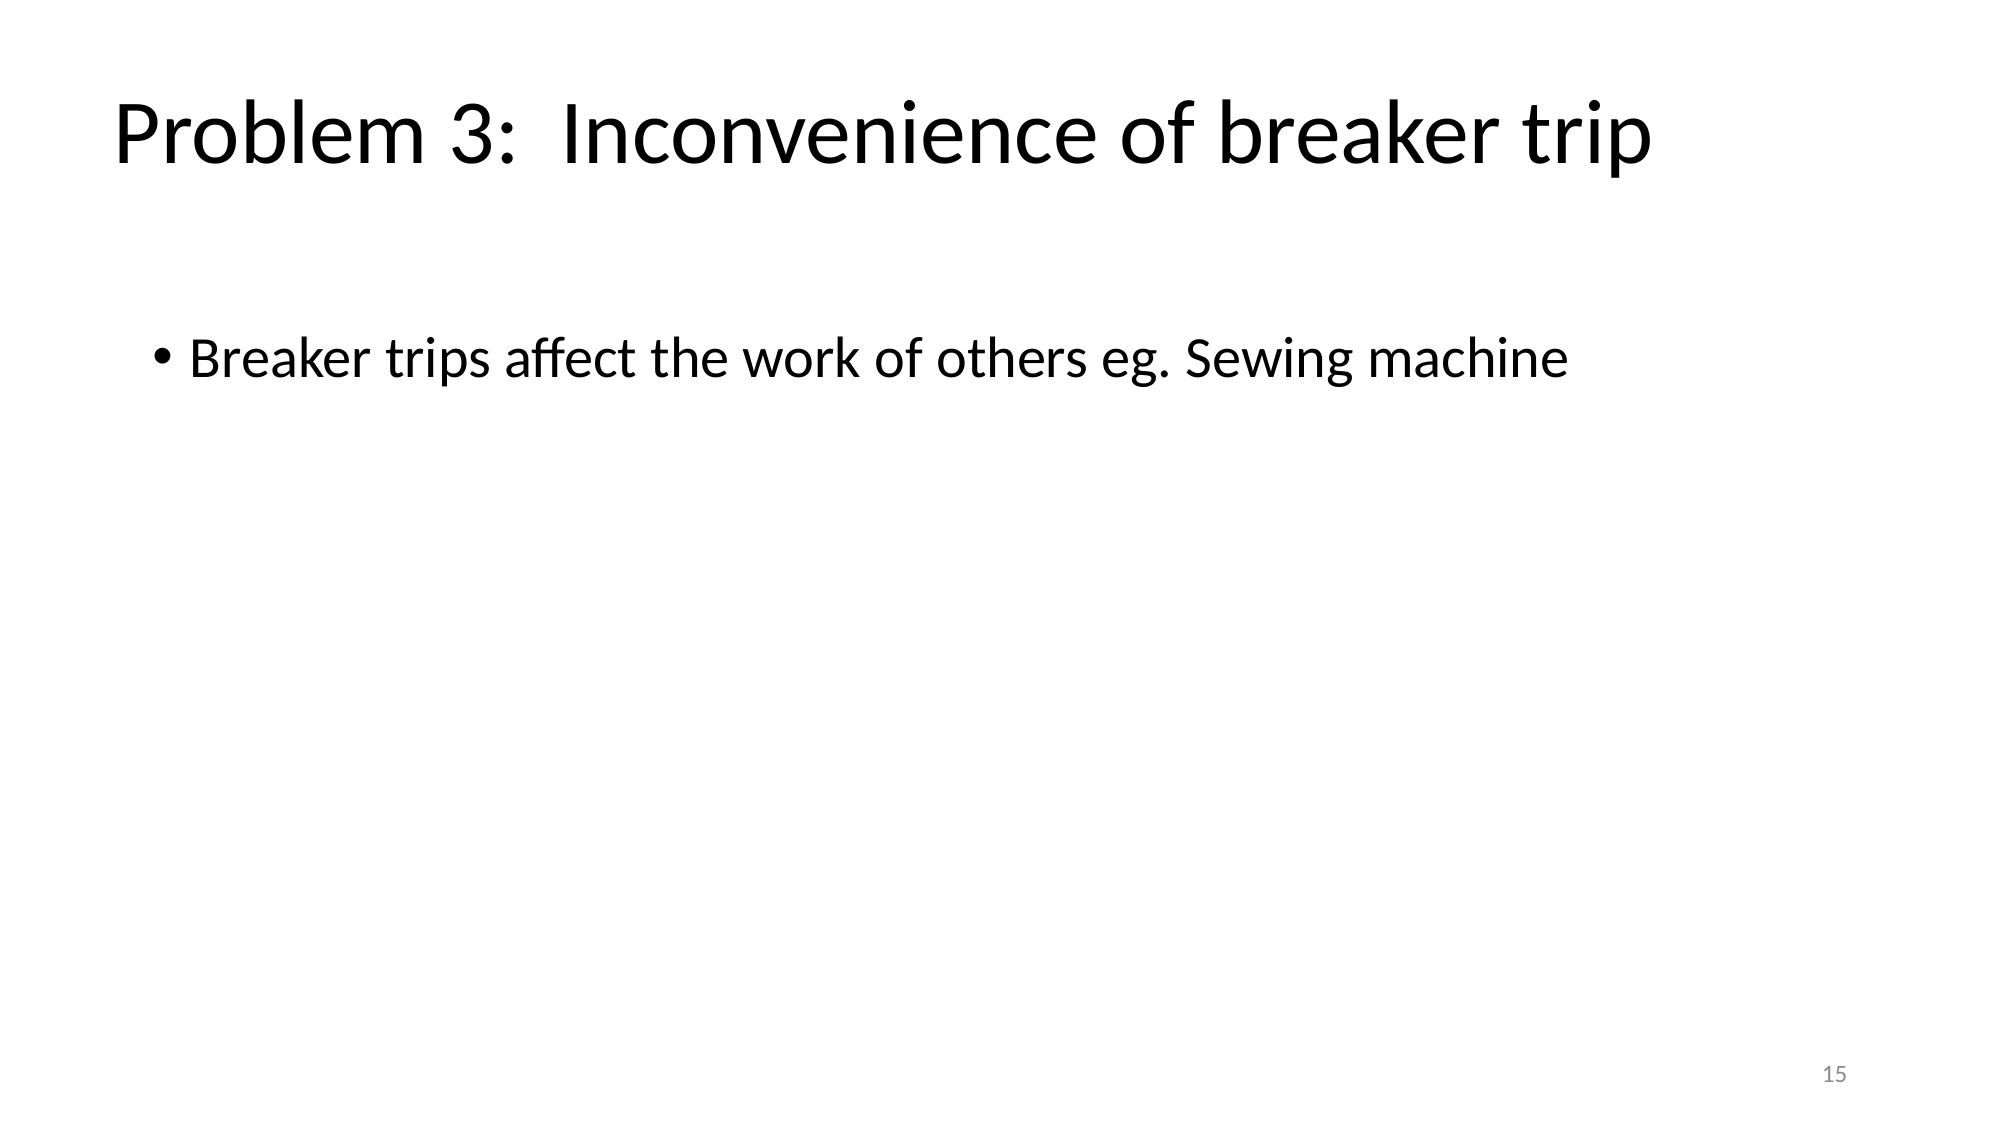

# Problem 3:  Inconvenience of breaker trip
Breaker trips affect the work of others eg. Sewing machine
15